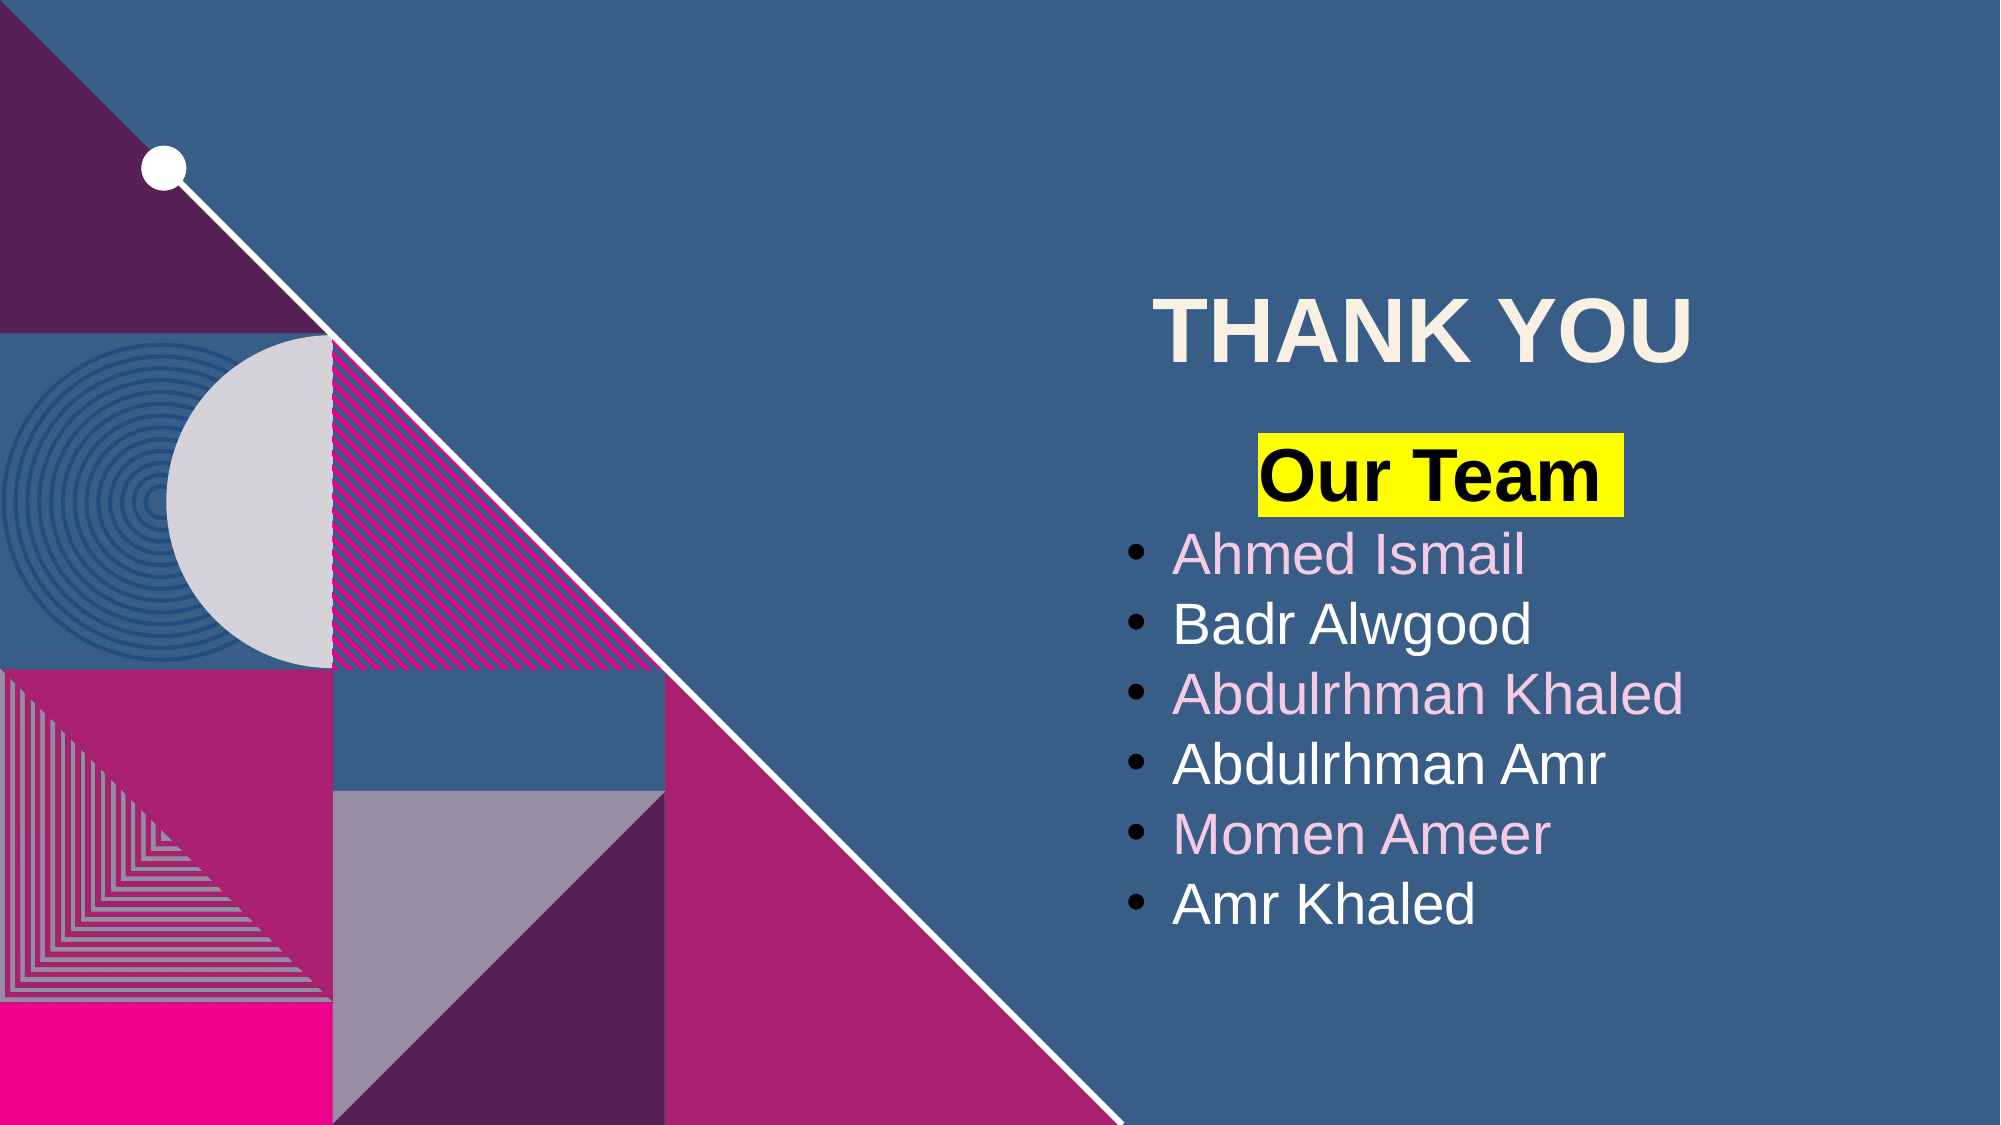

# THANK YOU
Our Team
Ahmed Ismail
Badr Alwgood
Abdulrhman Khaled
Abdulrhman Amr
Momen Ameer
Amr Khaled